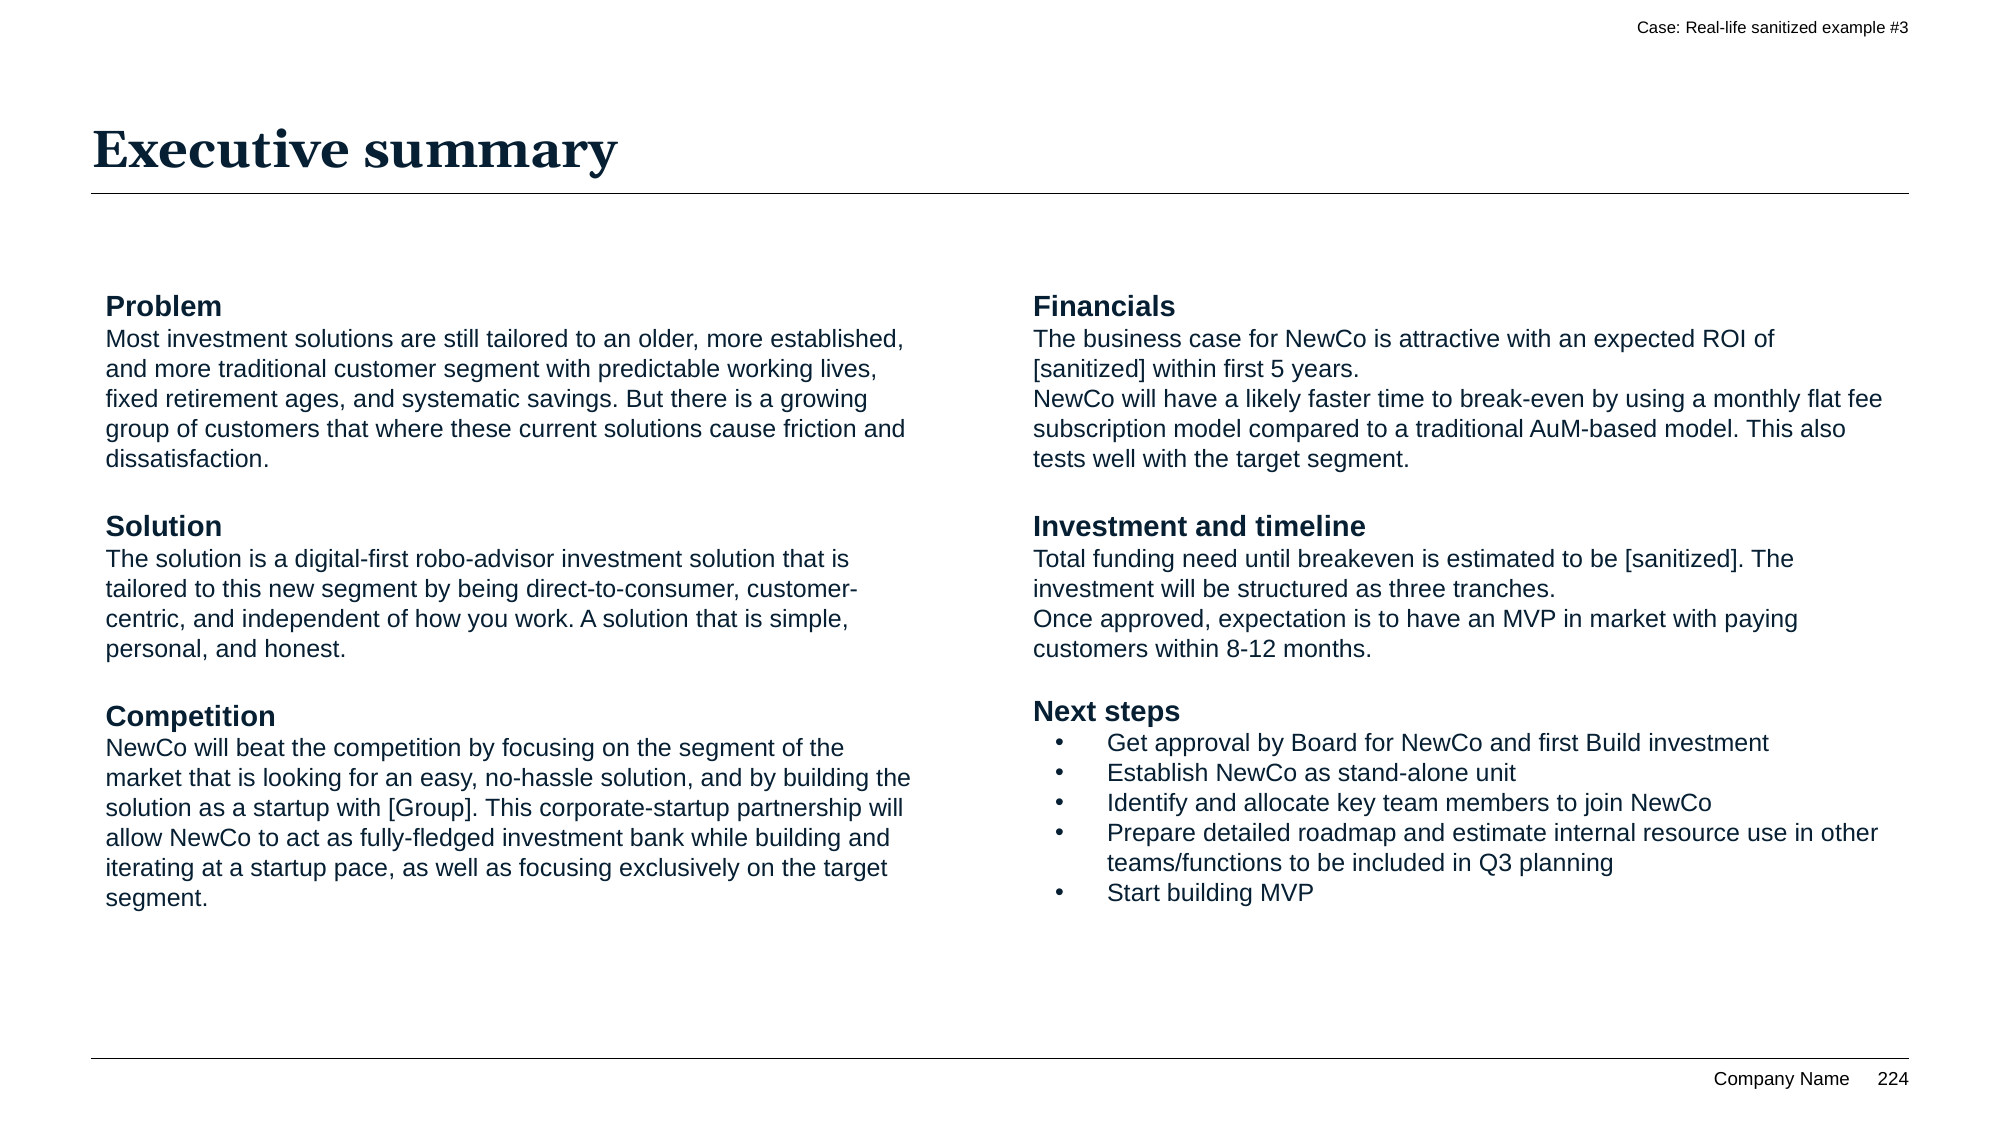

Case: Real-life sanitized example #3
# Executive summary
Problem
Most investment solutions are still tailored to an older, more established, and more traditional customer segment with predictable working lives, fixed retirement ages, and systematic savings. But there is a growing group of customers that where these current solutions cause friction and dissatisfaction.

Solution
The solution is a digital-first robo-advisor investment solution that is tailored to this new segment by being direct-to-consumer, customer-centric, and independent of how you work. A solution that is simple, personal, and honest.

Competition
NewCo will beat the competition by focusing on the segment of the market that is looking for an easy, no-hassle solution, and by building the solution as a startup with [Group]. This corporate-startup partnership will allow NewCo to act as fully-fledged investment bank while building and iterating at a startup pace, as well as focusing exclusively on the target segment.
Financials
The business case for NewCo is attractive with an expected ROI of [sanitized] within first 5 years.
NewCo will have a likely faster time to break-even by using a monthly flat fee subscription model compared to a traditional AuM-based model. This also tests well with the target segment.

Investment and timeline
Total funding need until breakeven is estimated to be [sanitized]. The investment will be structured as three tranches.
Once approved, expectation is to have an MVP in market with paying customers within 8-12 months.
Next steps
Get approval by Board for NewCo and first Build investment
Establish NewCo as stand-alone unit
Identify and allocate key team members to join NewCo
Prepare detailed roadmap and estimate internal resource use in other teams/functions to be included in Q3 planning
Start building MVP